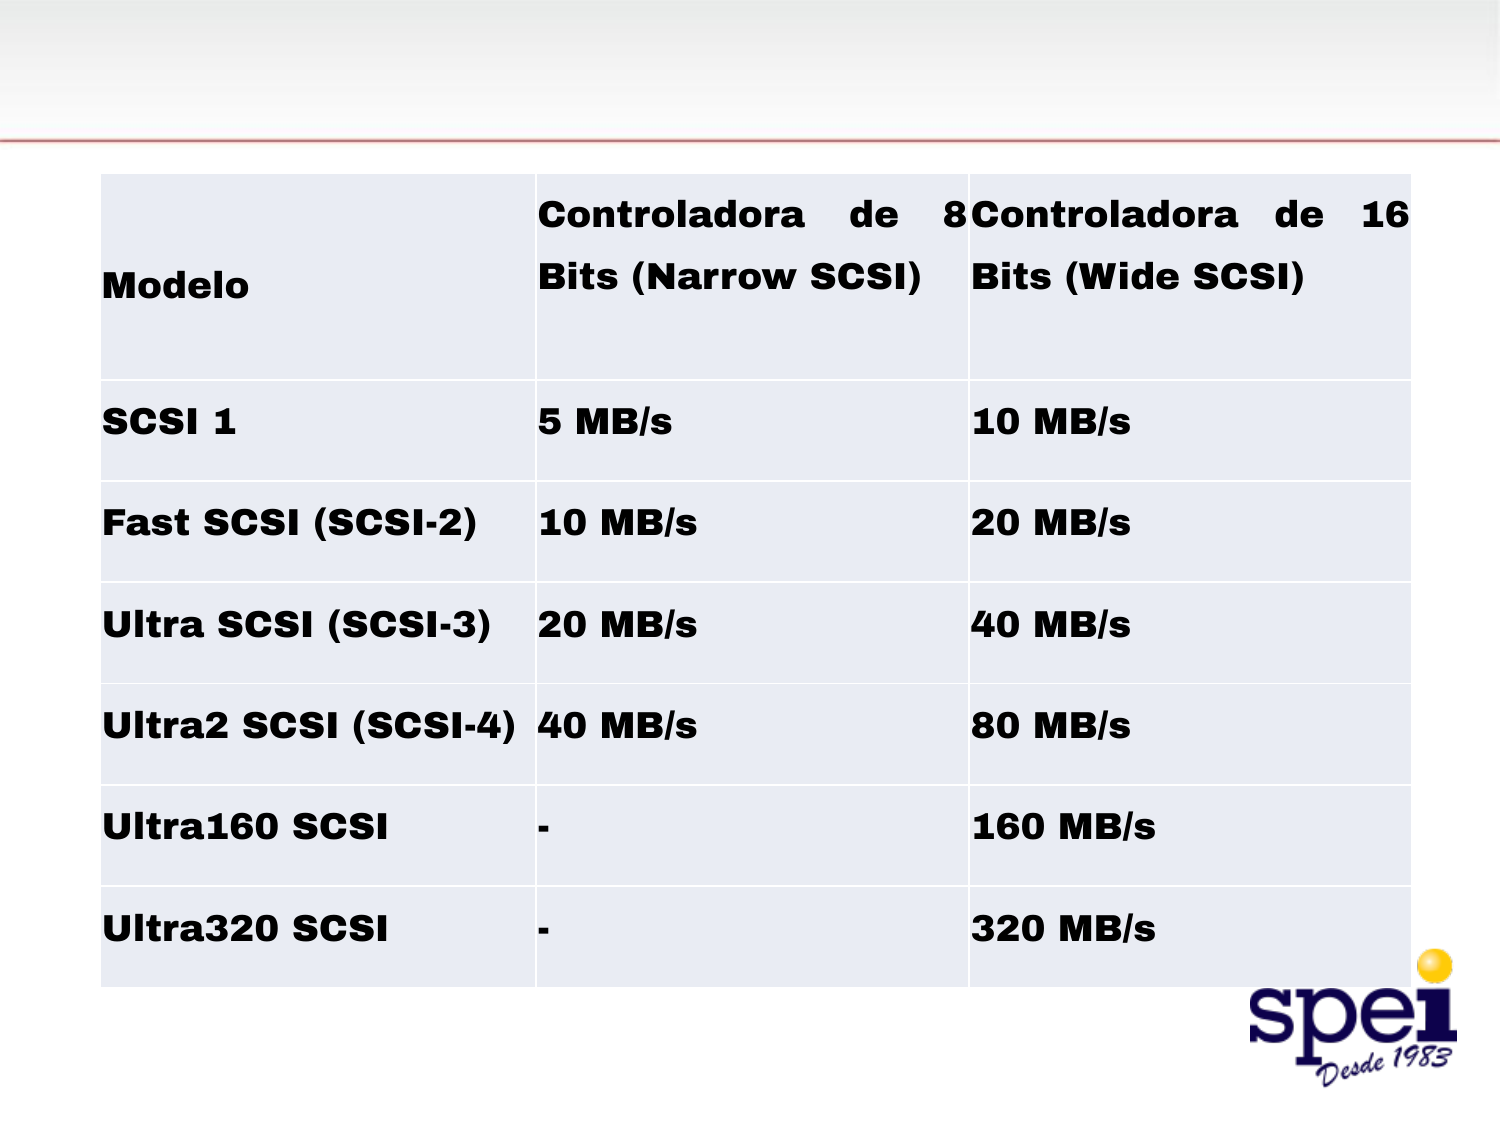

#
| Modelo | Controladora de 8 Bits (Narrow SCSI) | Controladora de 16 Bits (Wide SCSI) |
| --- | --- | --- |
| SCSI 1 | 5 MB/s | 10 MB/s |
| Fast SCSI (SCSI-2) | 10 MB/s | 20 MB/s |
| Ultra SCSI (SCSI-3) | 20 MB/s | 40 MB/s |
| Ultra2 SCSI (SCSI-4) | 40 MB/s | 80 MB/s |
| Ultra160 SCSI | - | 160 MB/s |
| Ultra320 SCSI | - | 320 MB/s |